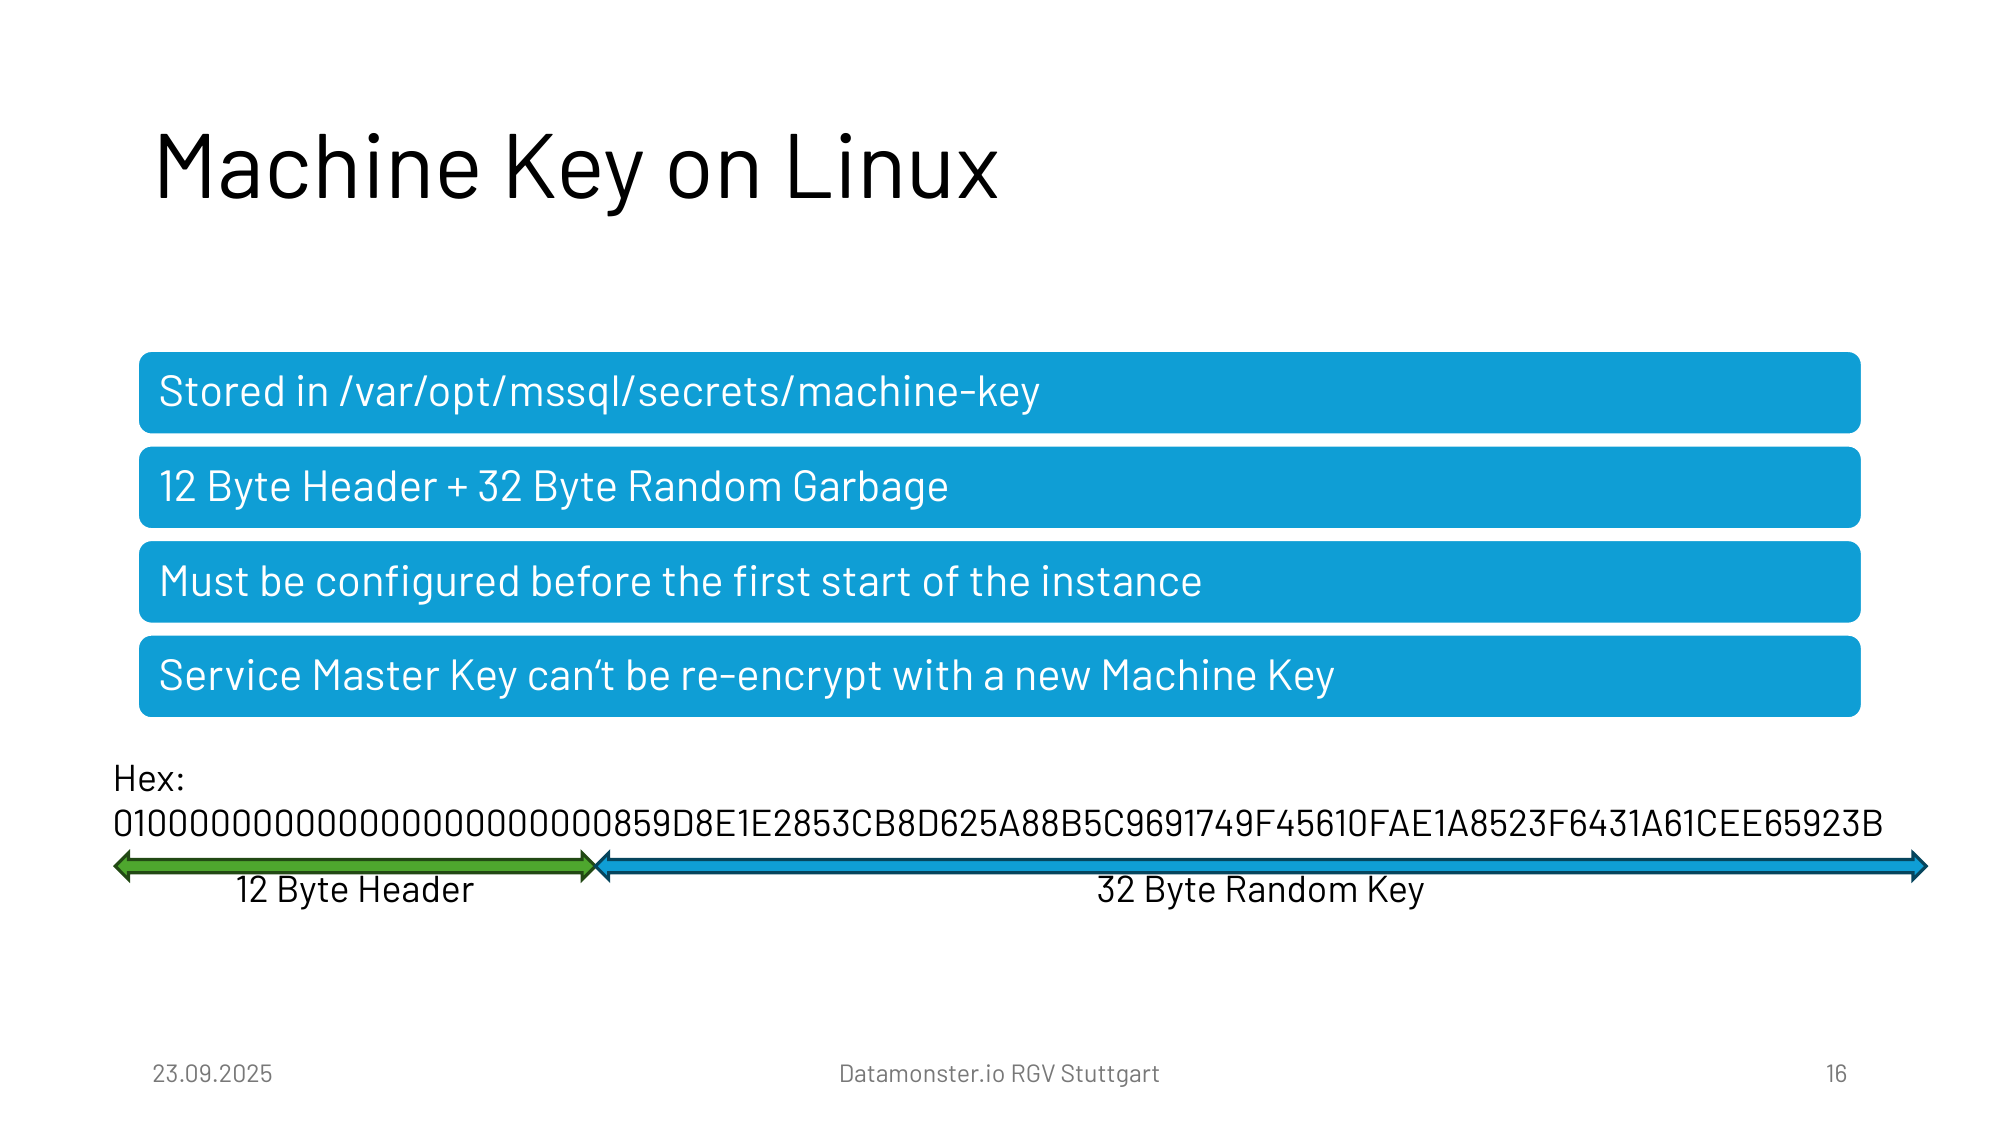

# Machine Key on Linux
Stored in /var/opt/mssql/secrets/machine-key
12 Byte Header + 32 Byte Random Garbage
Must be configured before the first start of the instance
Service Master Key can‘t be re-encrypt with a new Machine Key
Hex:
010000000000000000000000859D8E1E2853CB8D625A88B5C9691749F45610FAE1A8523F6431A61CEE65923B
12 Byte Header
32 Byte Random Key
23.09.2025
Datamonster.io RGV Stuttgart
16